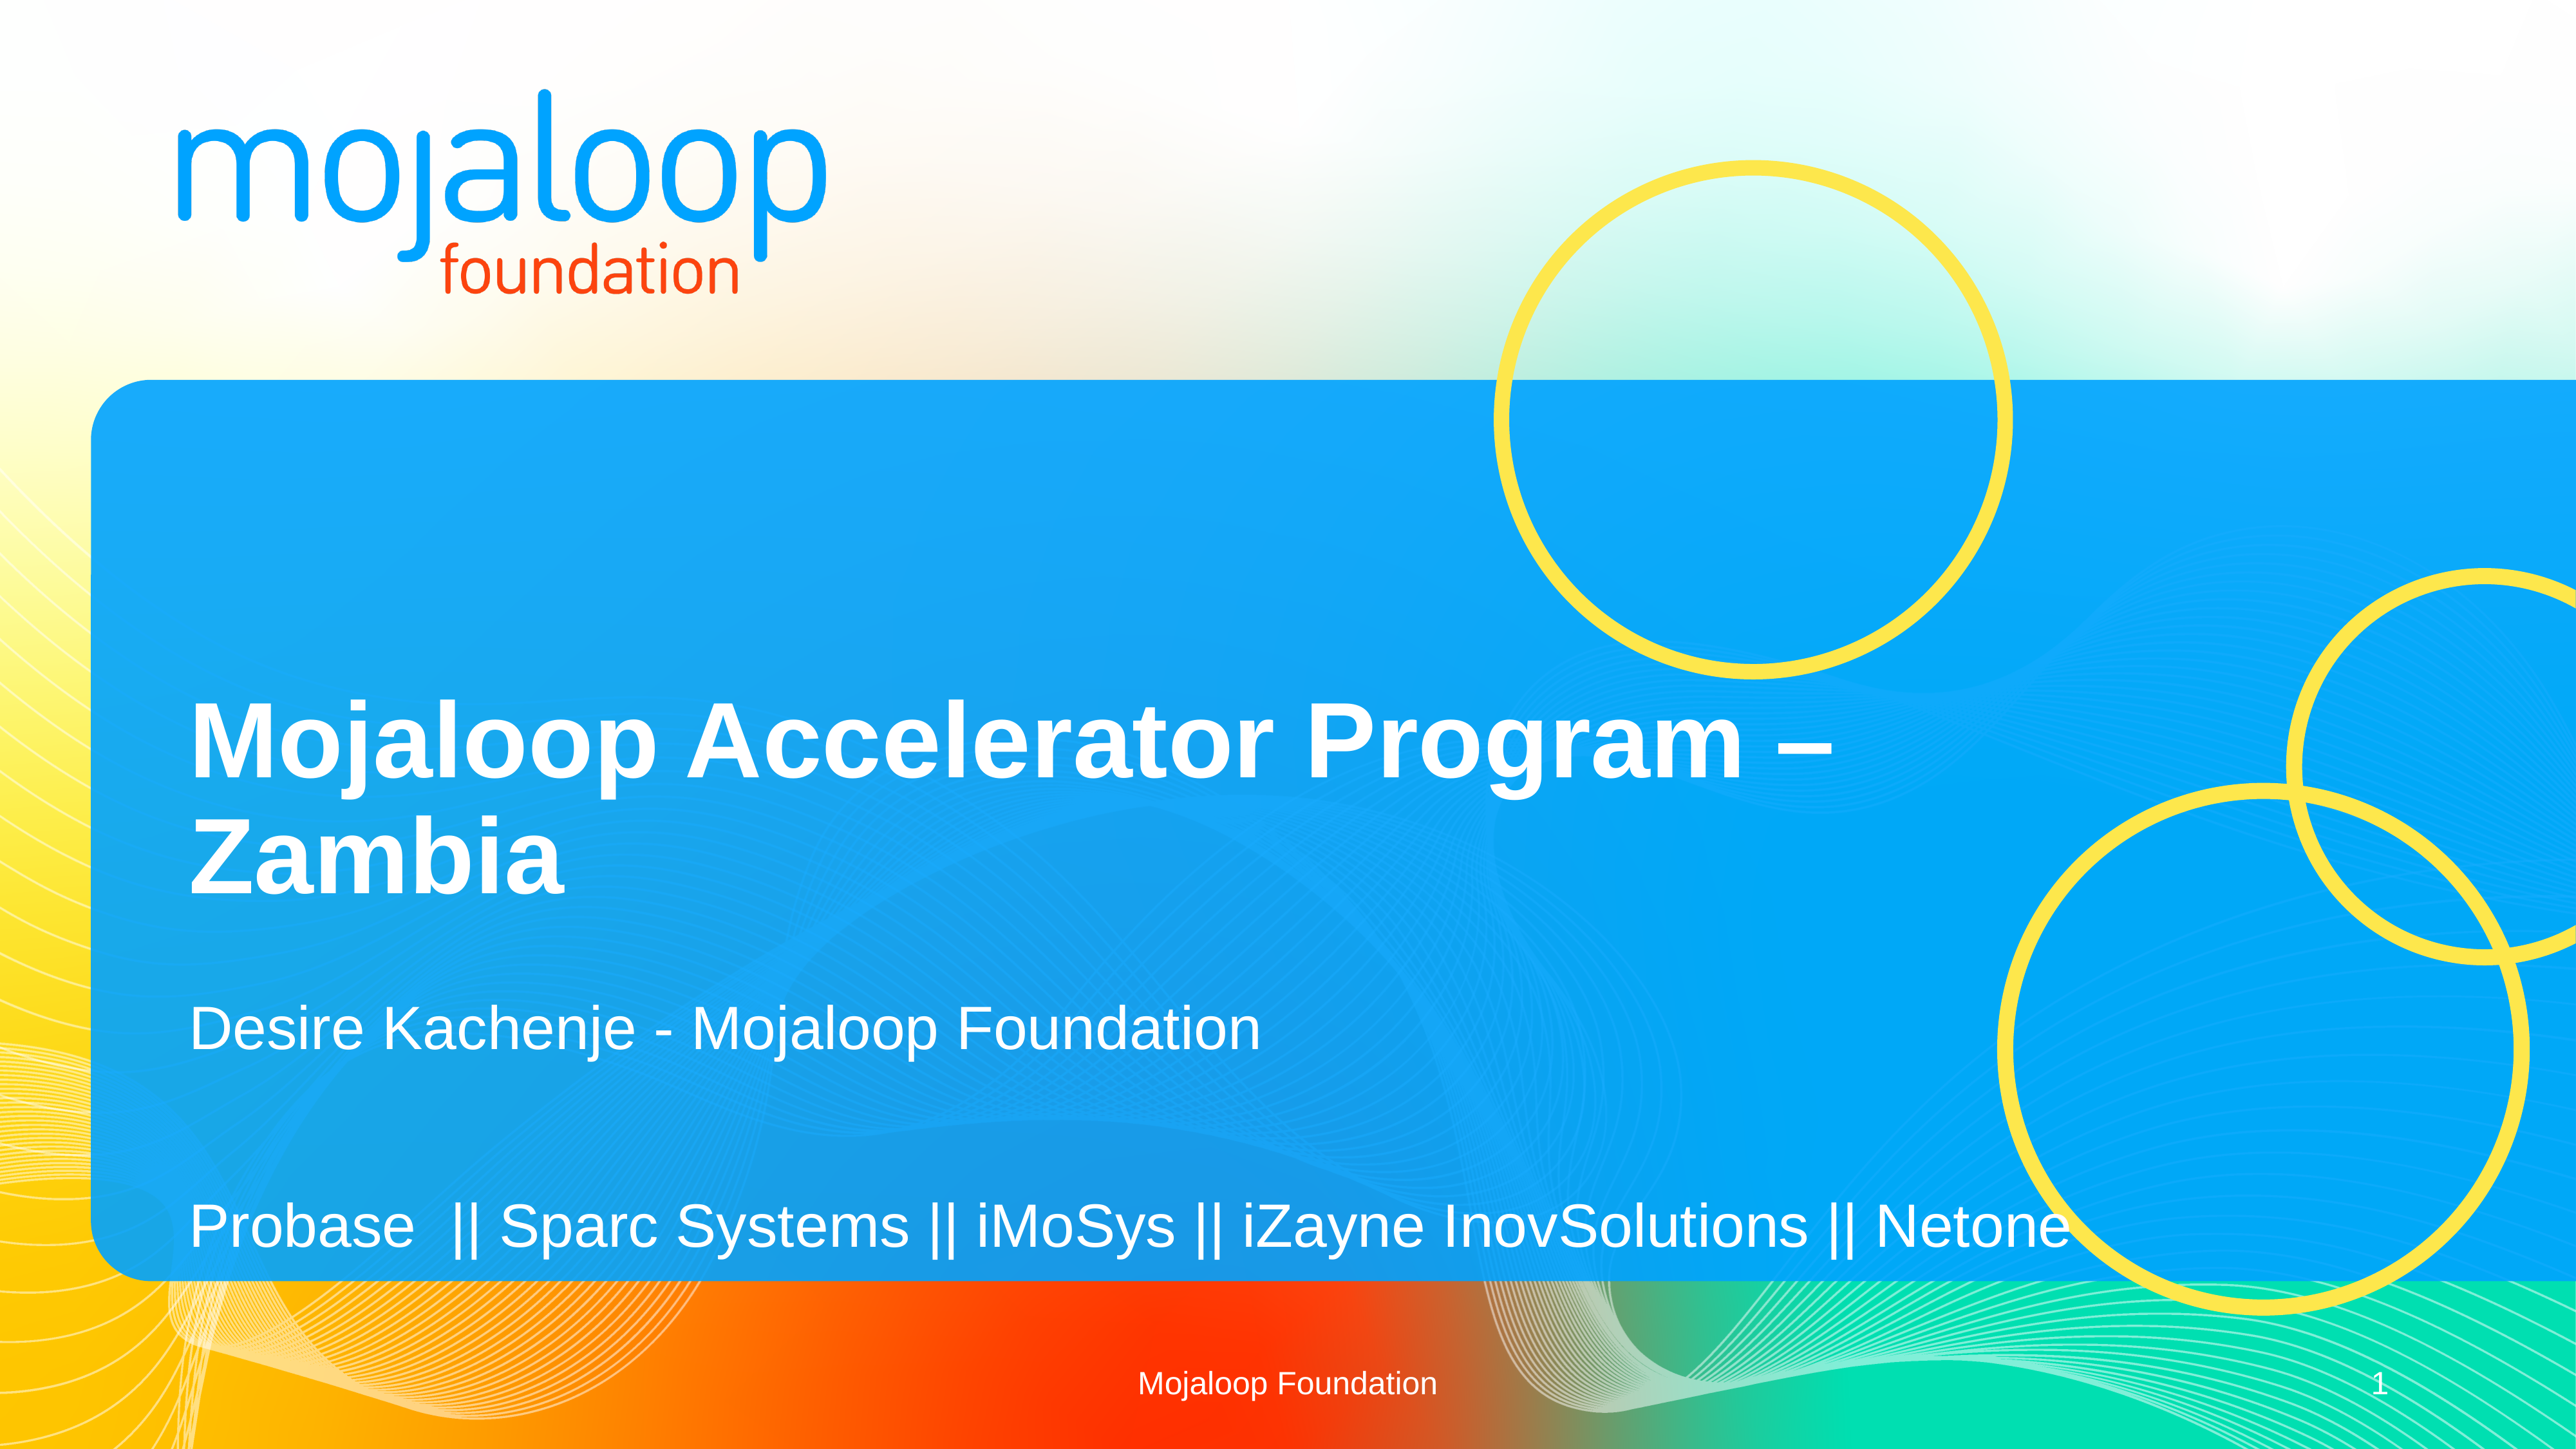

# Mojaloop Accelerator Program – Zambia
Desire Kachenje - Mojaloop Foundation

Probase  || Sparc Systems || iMoSys || iZayne InovSolutions || Netone

Mojaloop Foundation
1